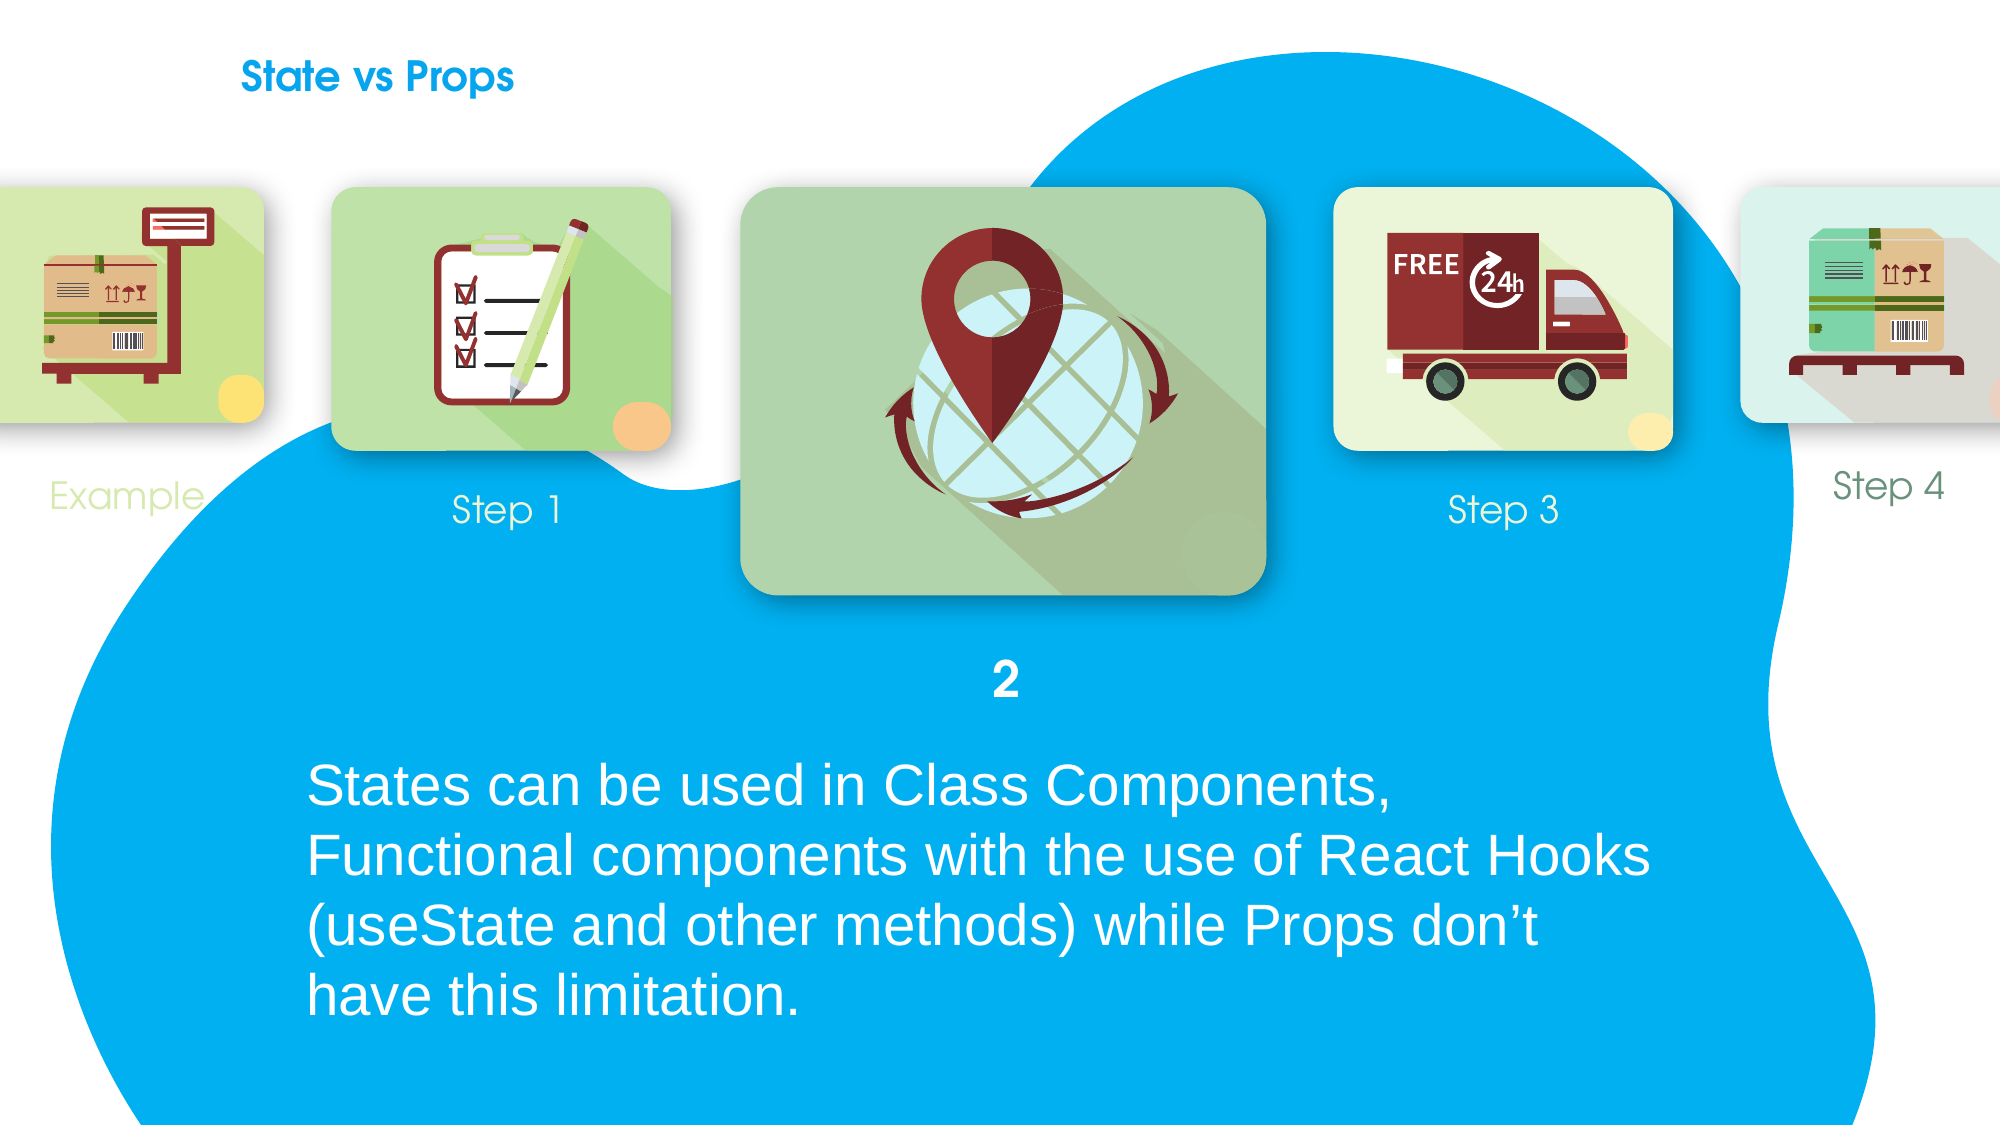

State vs Props

Step 4
Step 4
Step 5
Example
Step 1
Step 3
2
States can be used in Class Components, Functional components with the use of React Hooks (useState and other methods) while Props don’t have this limitation.